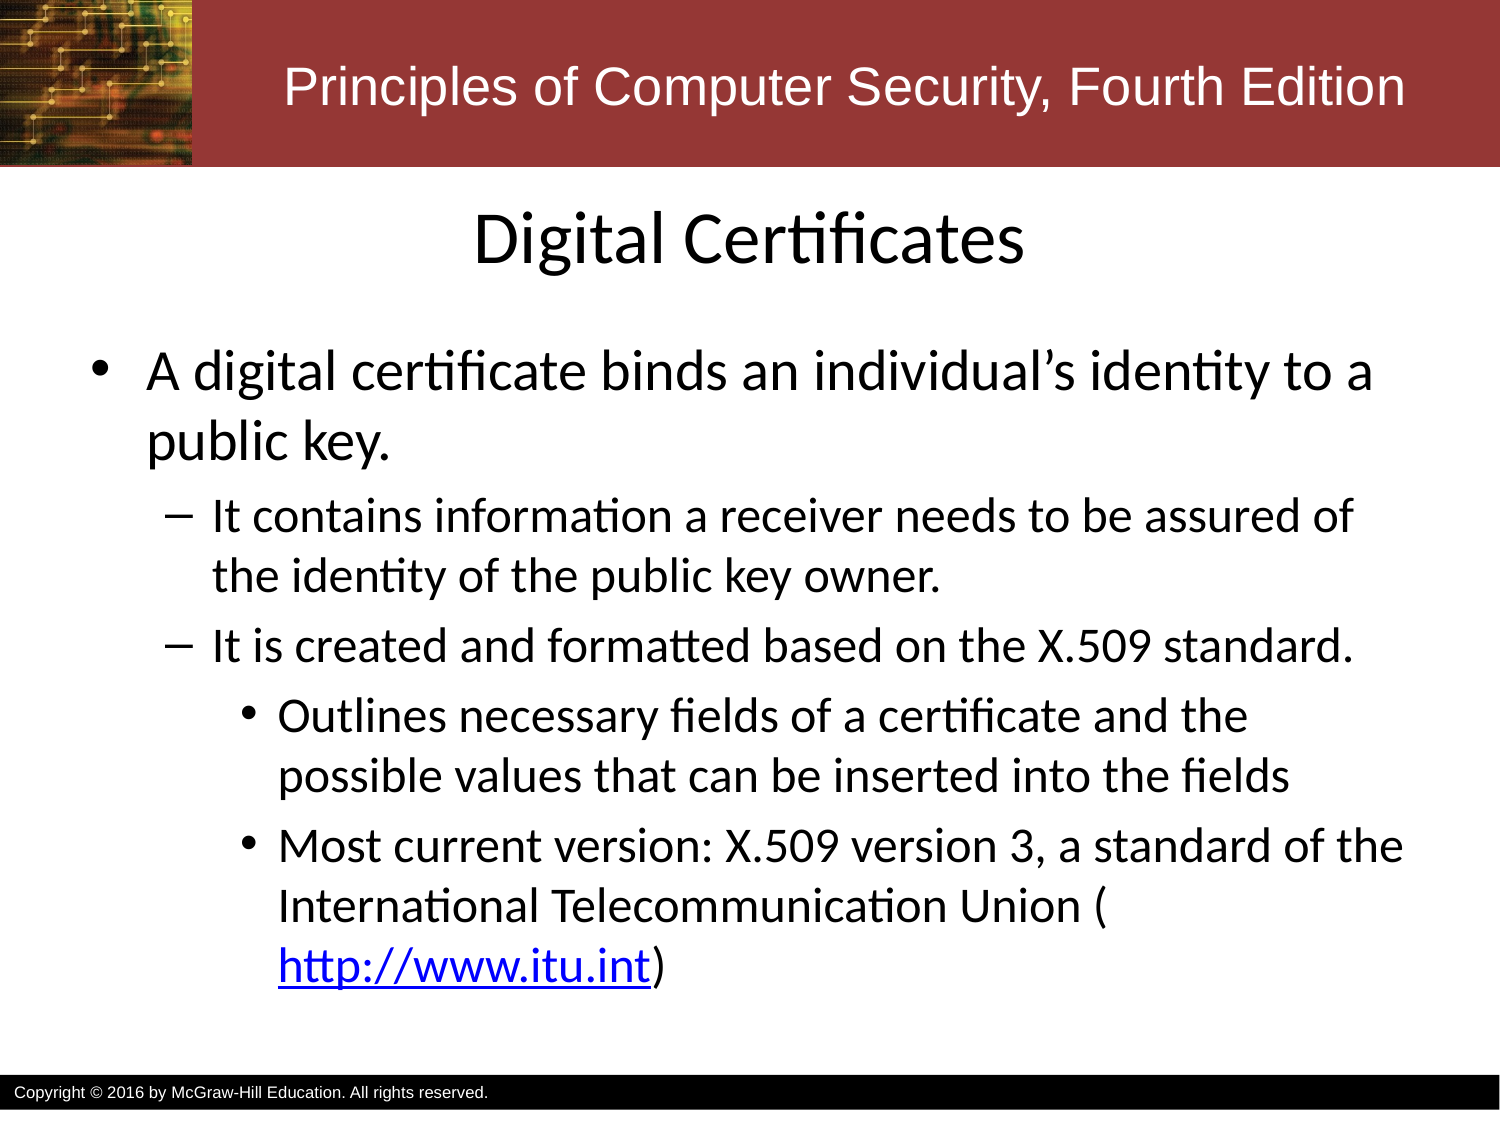

# Digital Certificates
A digital certificate binds an individual’s identity to a public key.
It contains information a receiver needs to be assured of the identity of the public key owner.
It is created and formatted based on the X.509 standard.
Outlines necessary fields of a certificate and the possible values that can be inserted into the fields
Most current version: X.509 version 3, a standard of the International Telecommunication Union (http://www.itu.int)